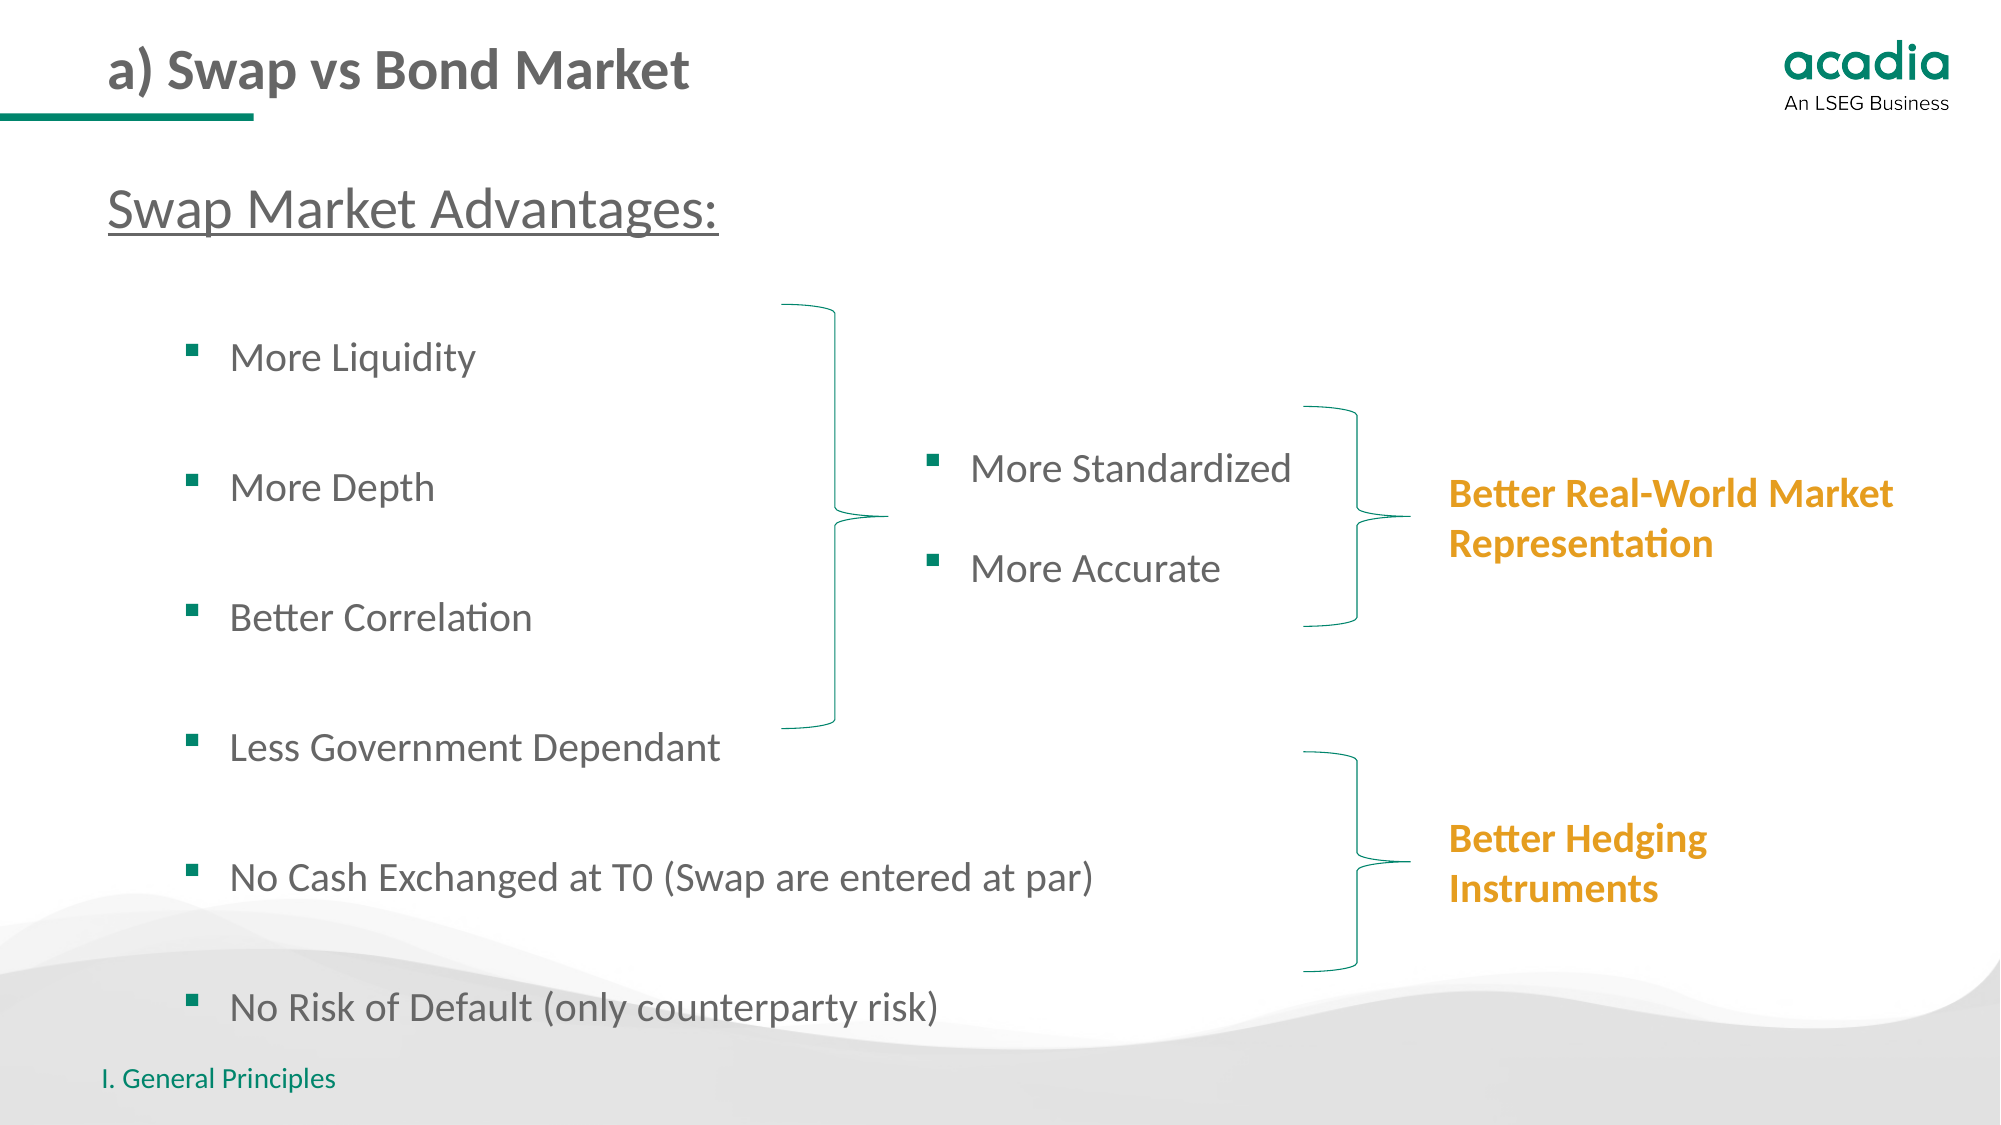

# a) Swap vs Bond Market
Swap Market Advantages:

More Liquidity

More Depth

Better Correlation

Less Government Dependant

No Cash Exchanged at T0 (Swap are entered at par)

No Risk of Default (only counterparty risk)

More Standardized

More Accurate
Better Real-World Market Representation

Better Hedging Instruments
I. General Principles